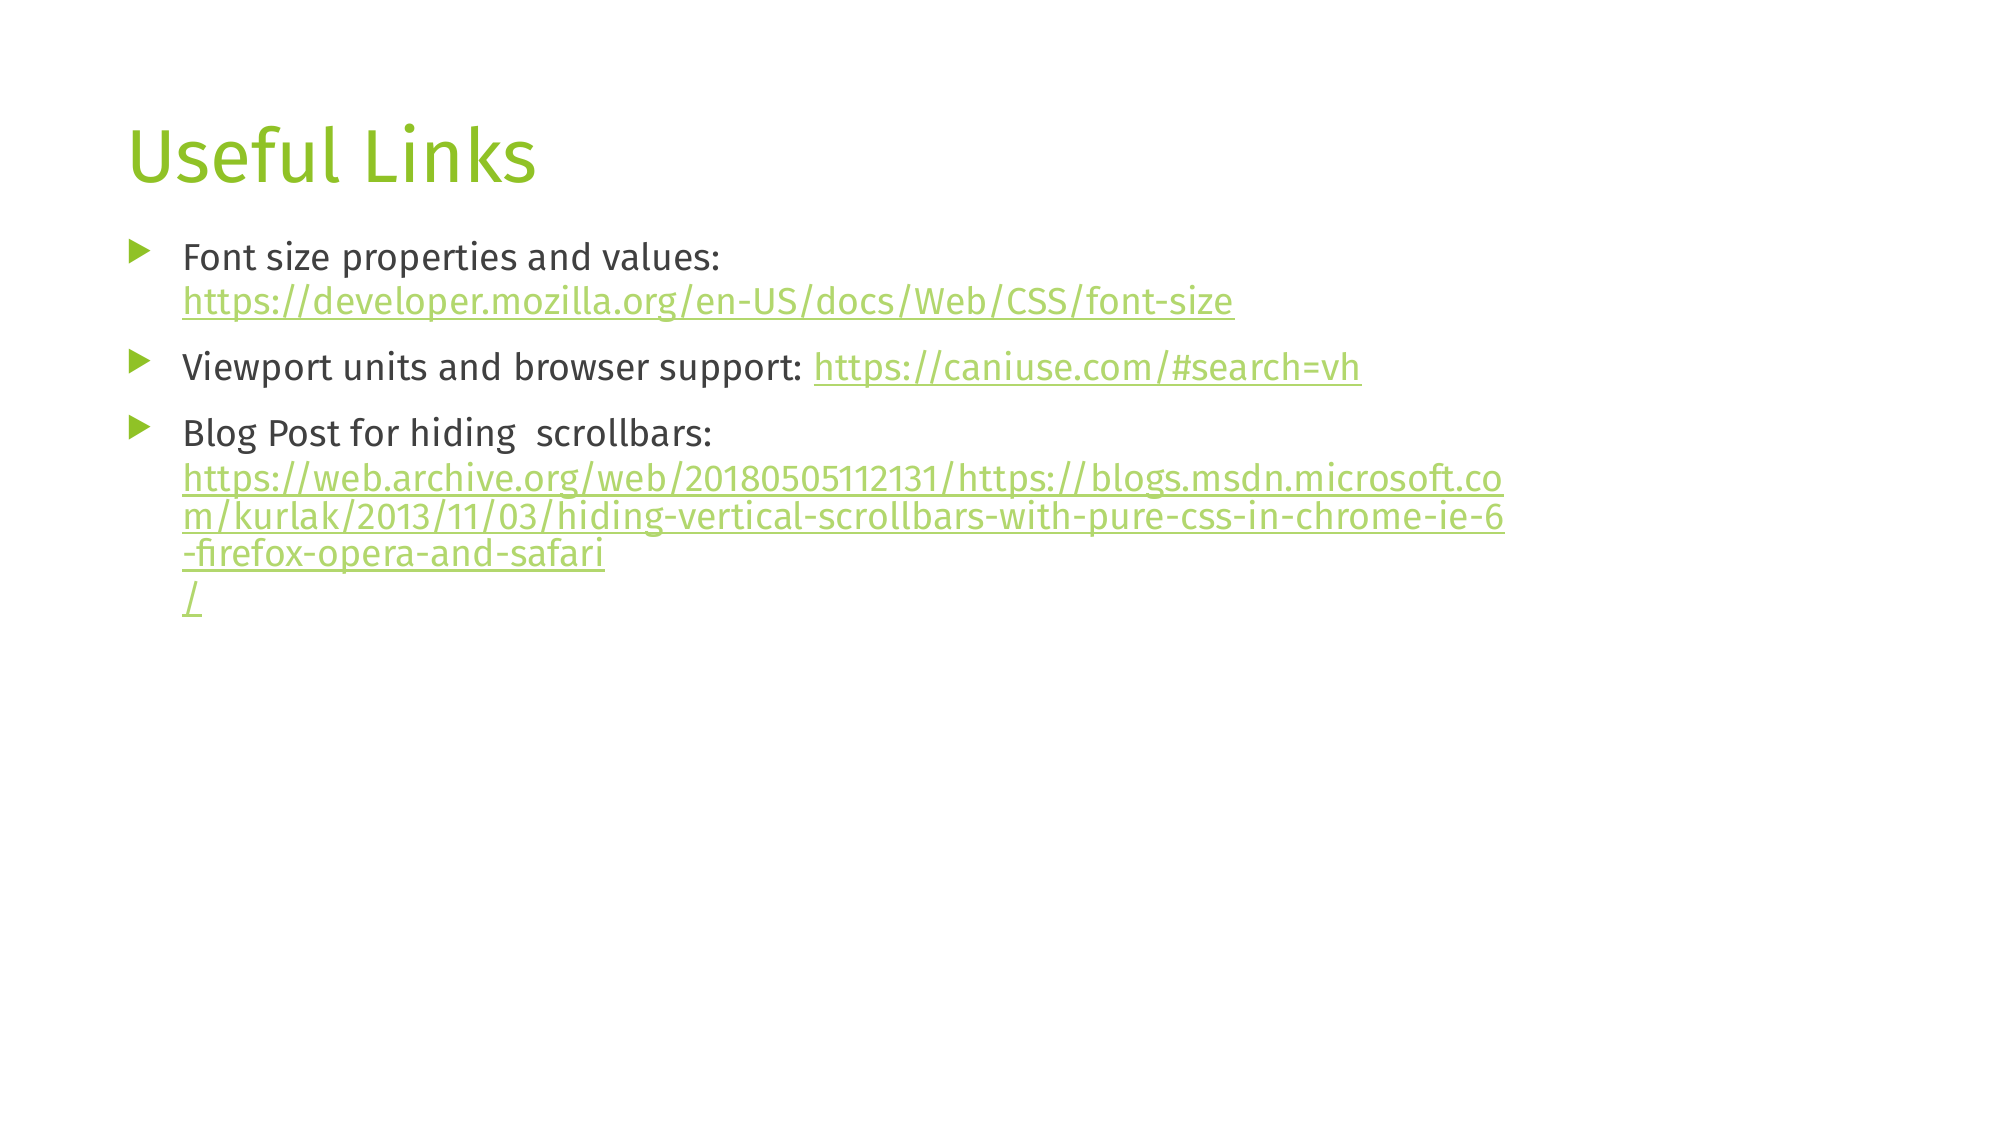

# Useful Links
Font size properties and values: https://developer.mozilla.org/en-US/docs/Web/CSS/font-size
Viewport units and browser support: https://caniuse.com/#search=vh
Blog Post for hiding  scrollbars: https://web.archive.org/web/20180505112131/https://blogs.msdn.microsoft.com/kurlak/2013/11/03/hiding-vertical-scrollbars-with-pure-css-in-chrome-ie-6-firefox-opera-and-safari/